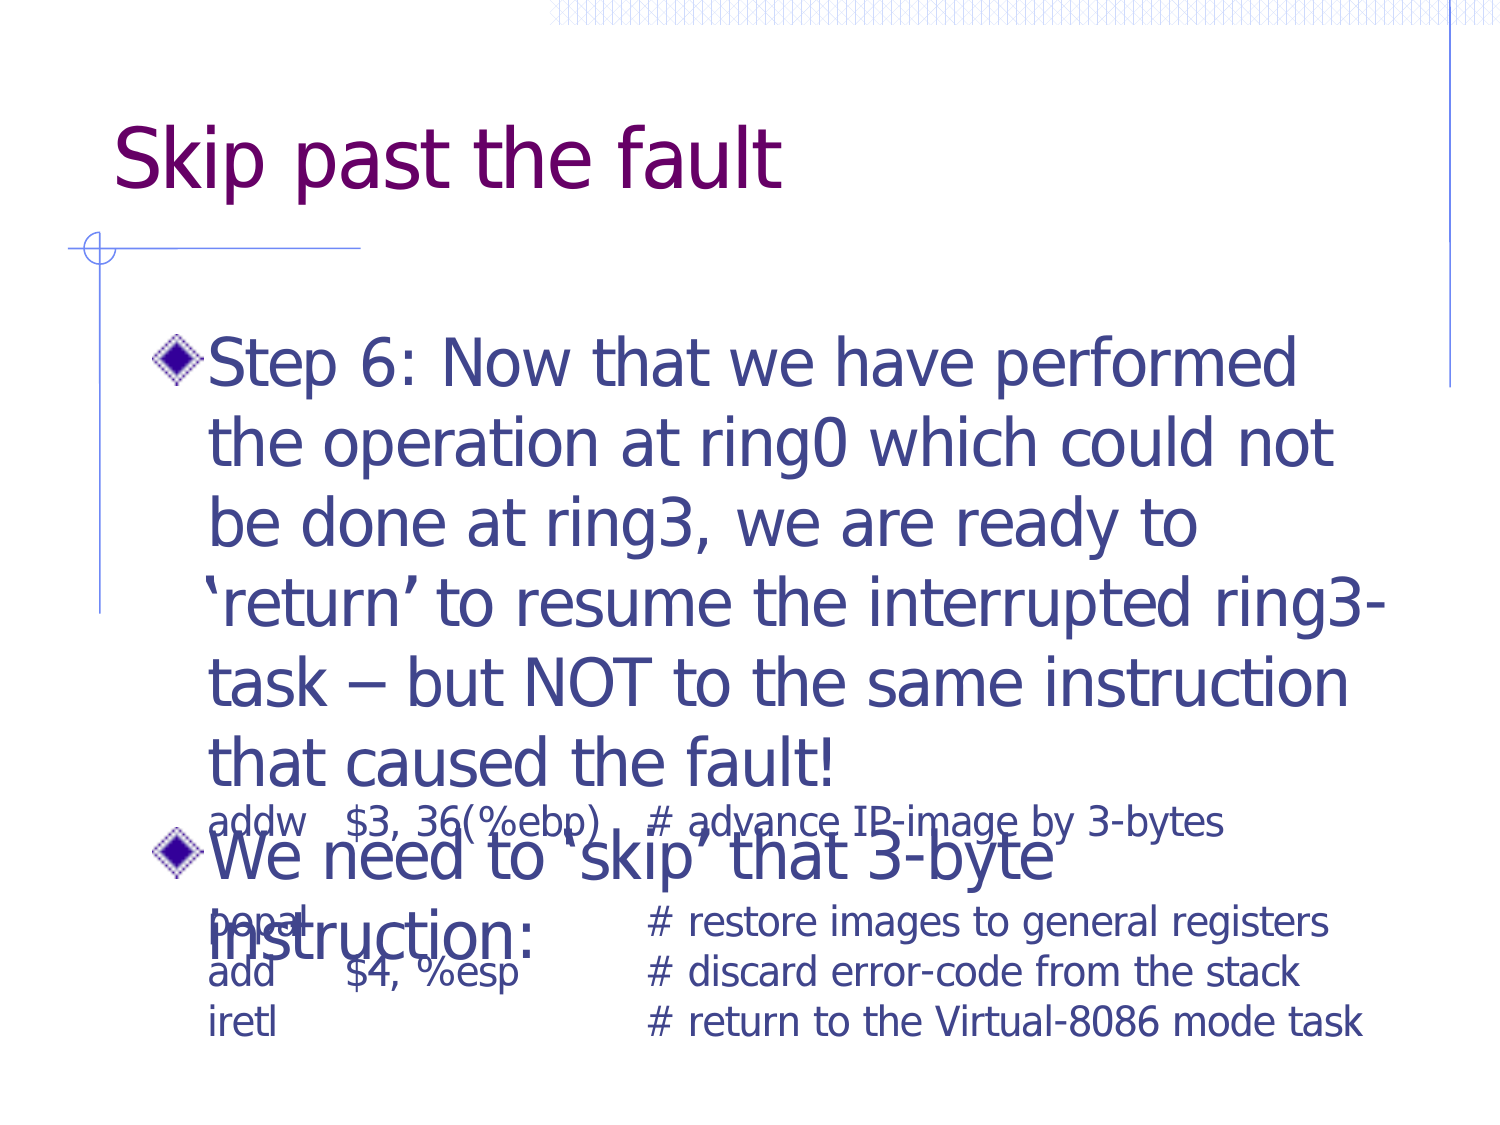

# Skip past the fault
Step 6: Now that we have performed the operation at ring0 which could not be done at ring3, we are ready to ‘return’ to resume the interrupted ring3-task – but NOT to the same instruction that caused the fault!
We need to ‘skip’ that 3-byte instruction:

 addw	$3, 36(%ebp)	# advance IP-image by 3-bytes

 popal			# restore images to general registers
 add	$4, %esp	# discard error-code from the stack
 iretl			# return to the Virtual-8086 mode task